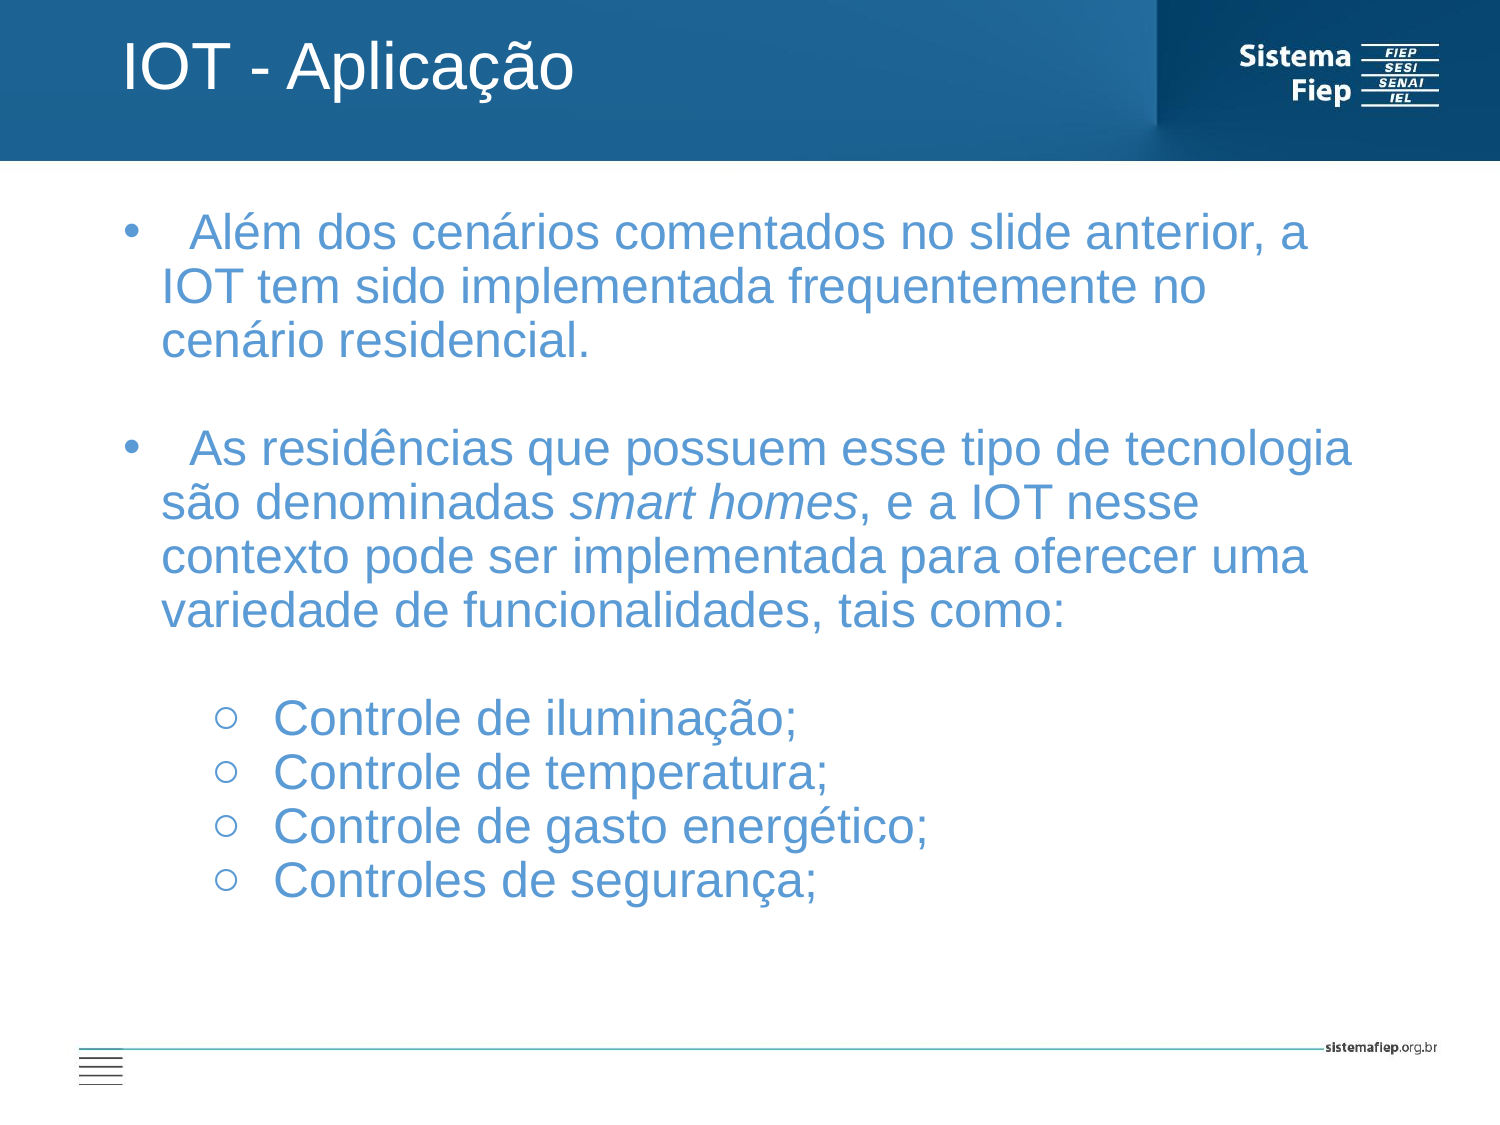

IOT - Aplicação
  Além dos cenários comentados no slide anterior, a IOT tem sido implementada frequentemente no cenário residencial.

  As residências que possuem esse tipo de tecnologia são denominadas smart homes, e a IOT nesse contexto pode ser implementada para oferecer uma variedade de funcionalidades, tais como:

Controle de iluminação;
Controle de temperatura;
Controle de gasto energético;
Controles de segurança;

AT